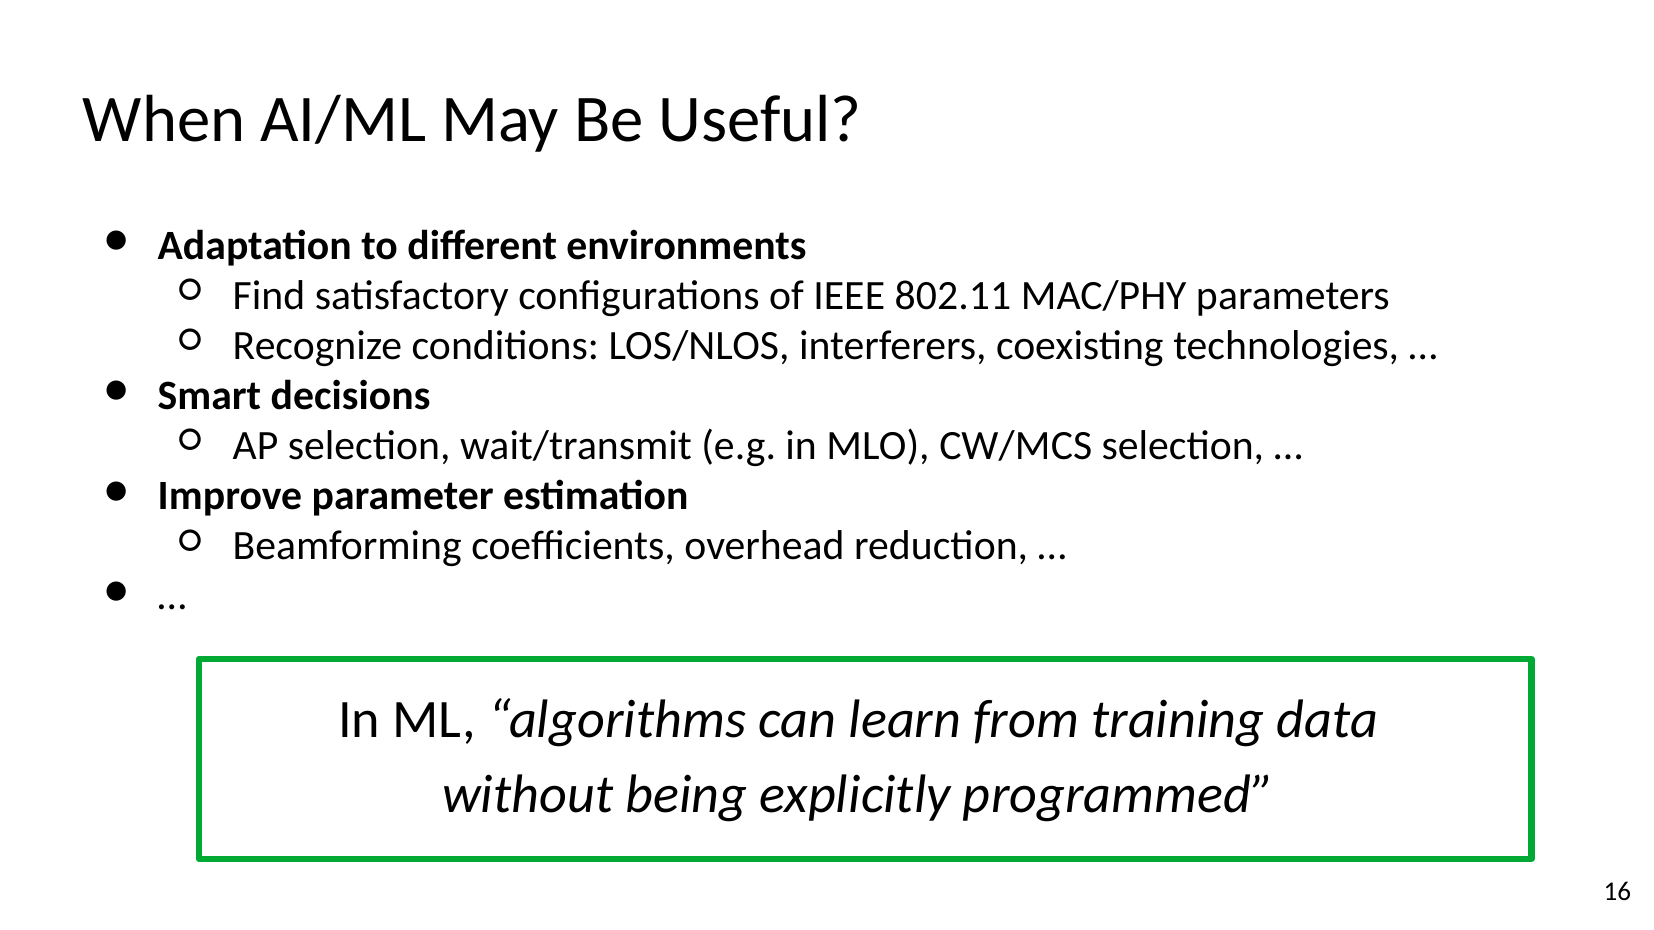

# When AI/ML May Be Useful?
Adaptation to different environments
Find satisfactory configurations of IEEE 802.11 MAC/PHY parameters
Recognize conditions: LOS/NLOS, interferers, coexisting technologies, …
Smart decisions
AP selection, wait/transmit (e.g. in MLO), CW/MCS selection, …
Improve parameter estimation
Beamforming coefficients, overhead reduction, …
…

In ML, “algorithms can learn from training data
without being explicitly programmed”
16